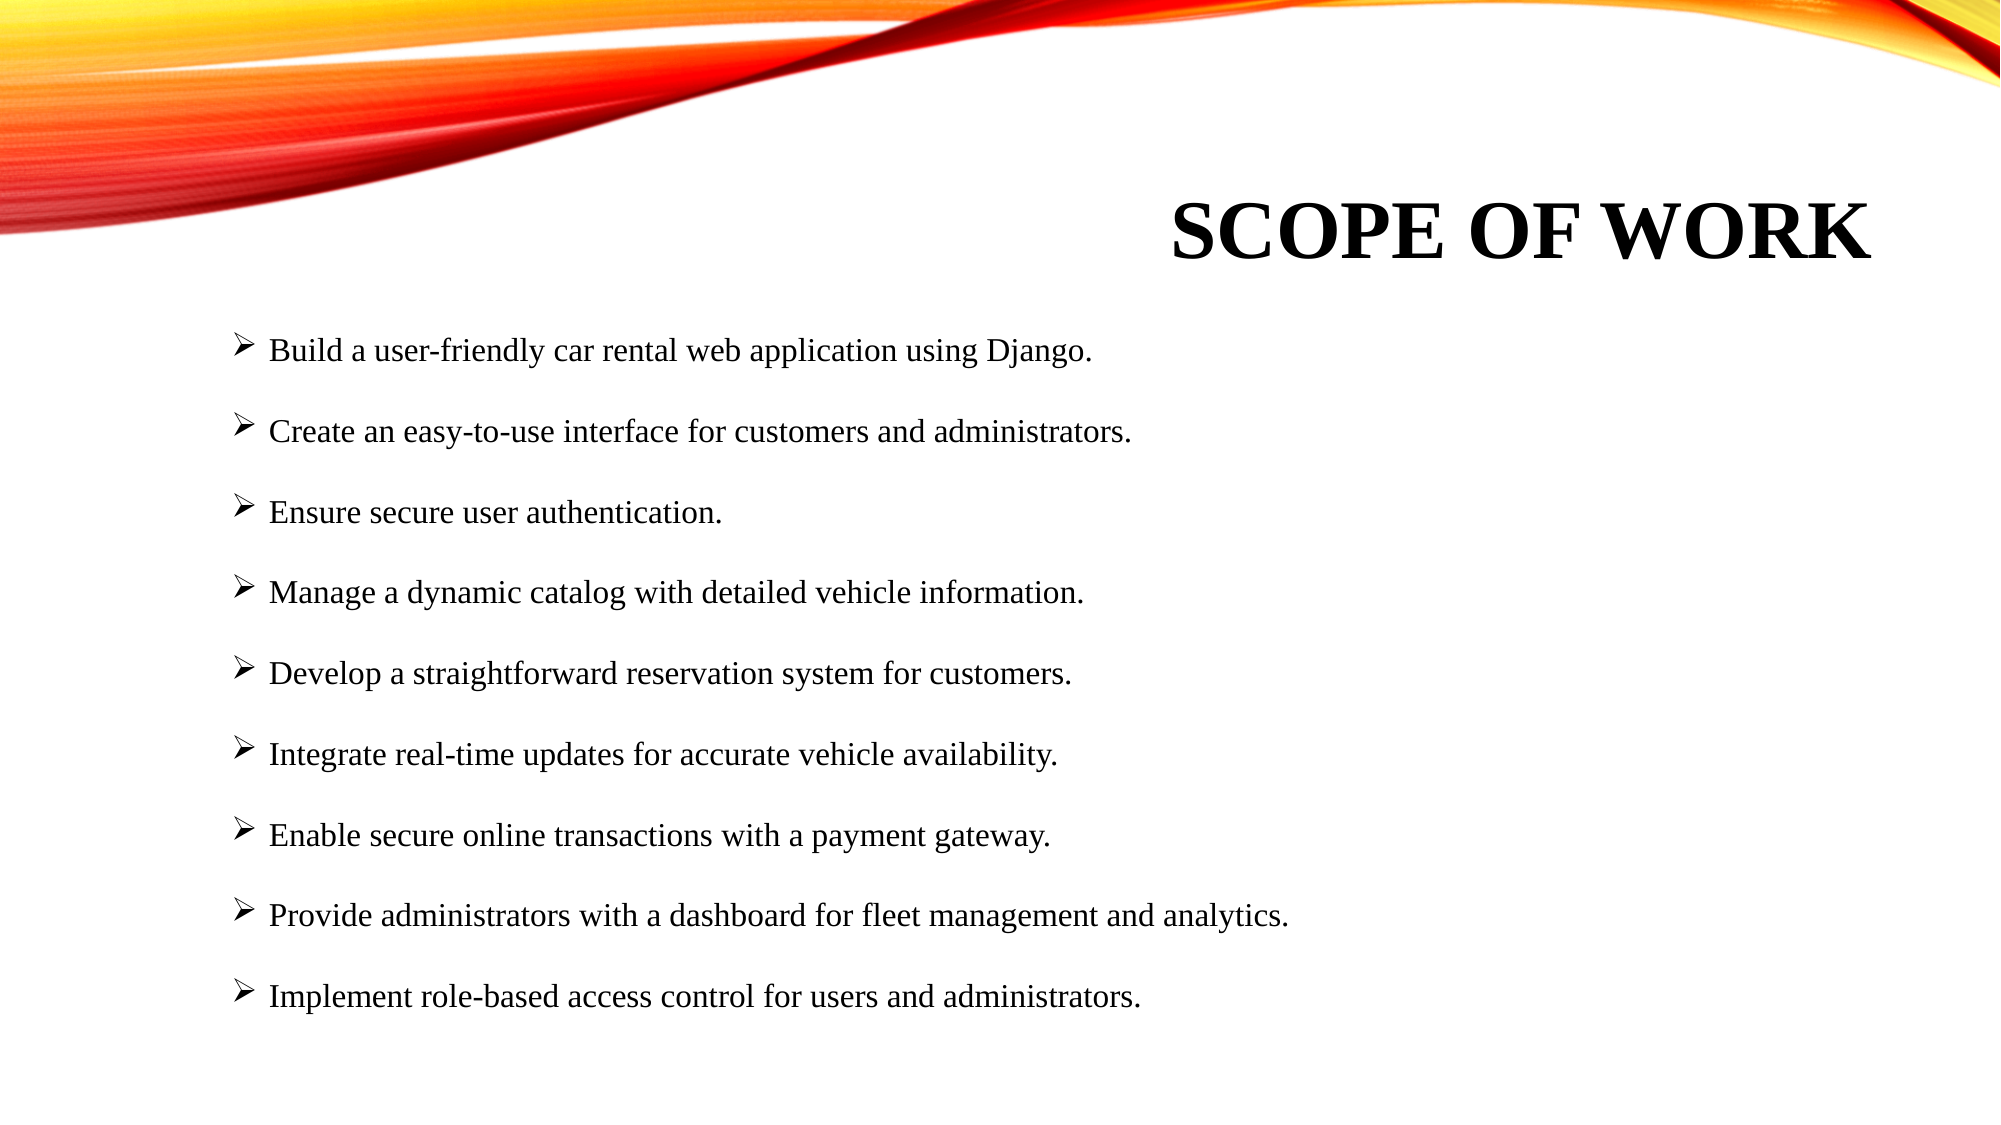

# SCOPE OF work
Build a user-friendly car rental web application using Django.
Create an easy-to-use interface for customers and administrators.
Ensure secure user authentication.
Manage a dynamic catalog with detailed vehicle information.
Develop a straightforward reservation system for customers.
Integrate real-time updates for accurate vehicle availability.
Enable secure online transactions with a payment gateway.
Provide administrators with a dashboard for fleet management and analytics.
Implement role-based access control for users and administrators.